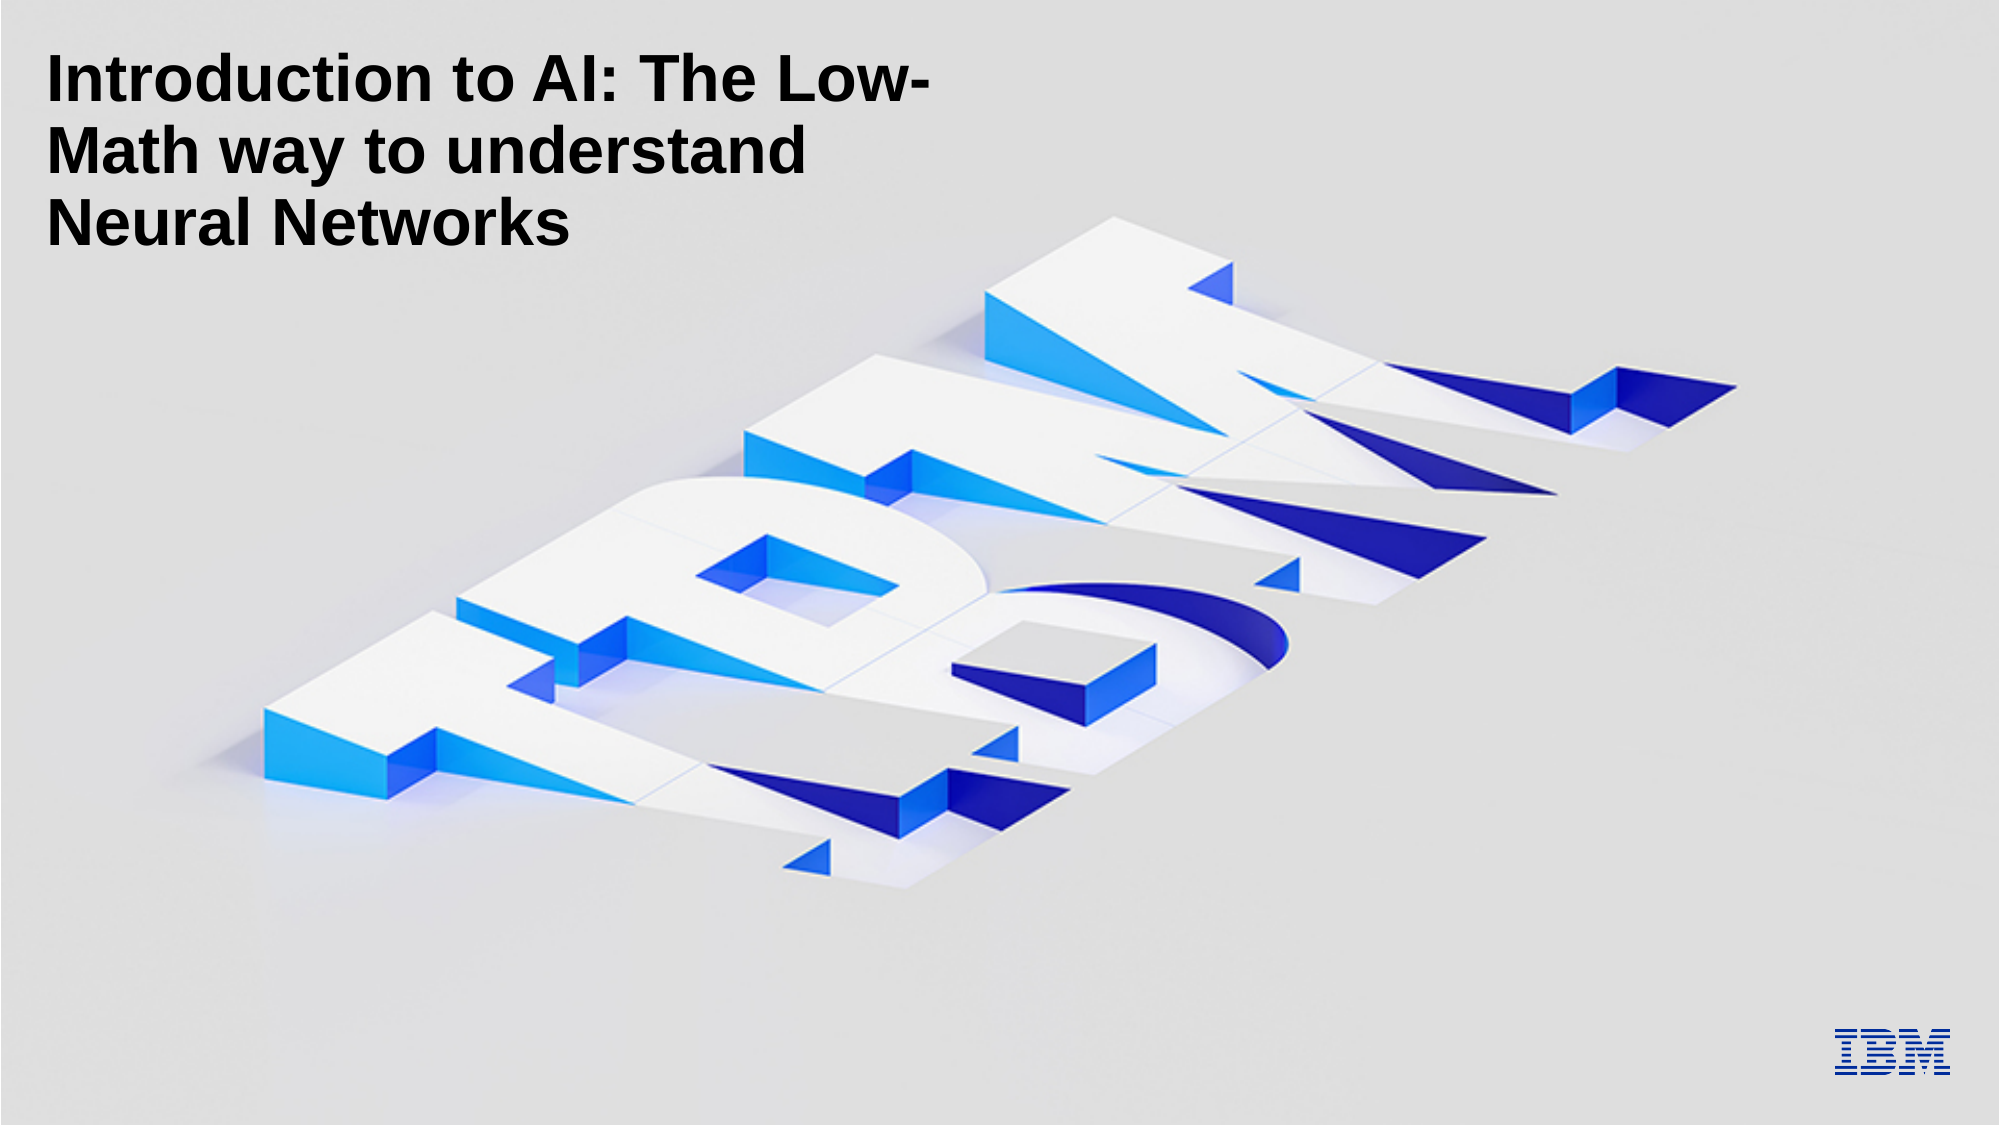

# Introduction to AI: The Low-Math way to understand Neural Networks